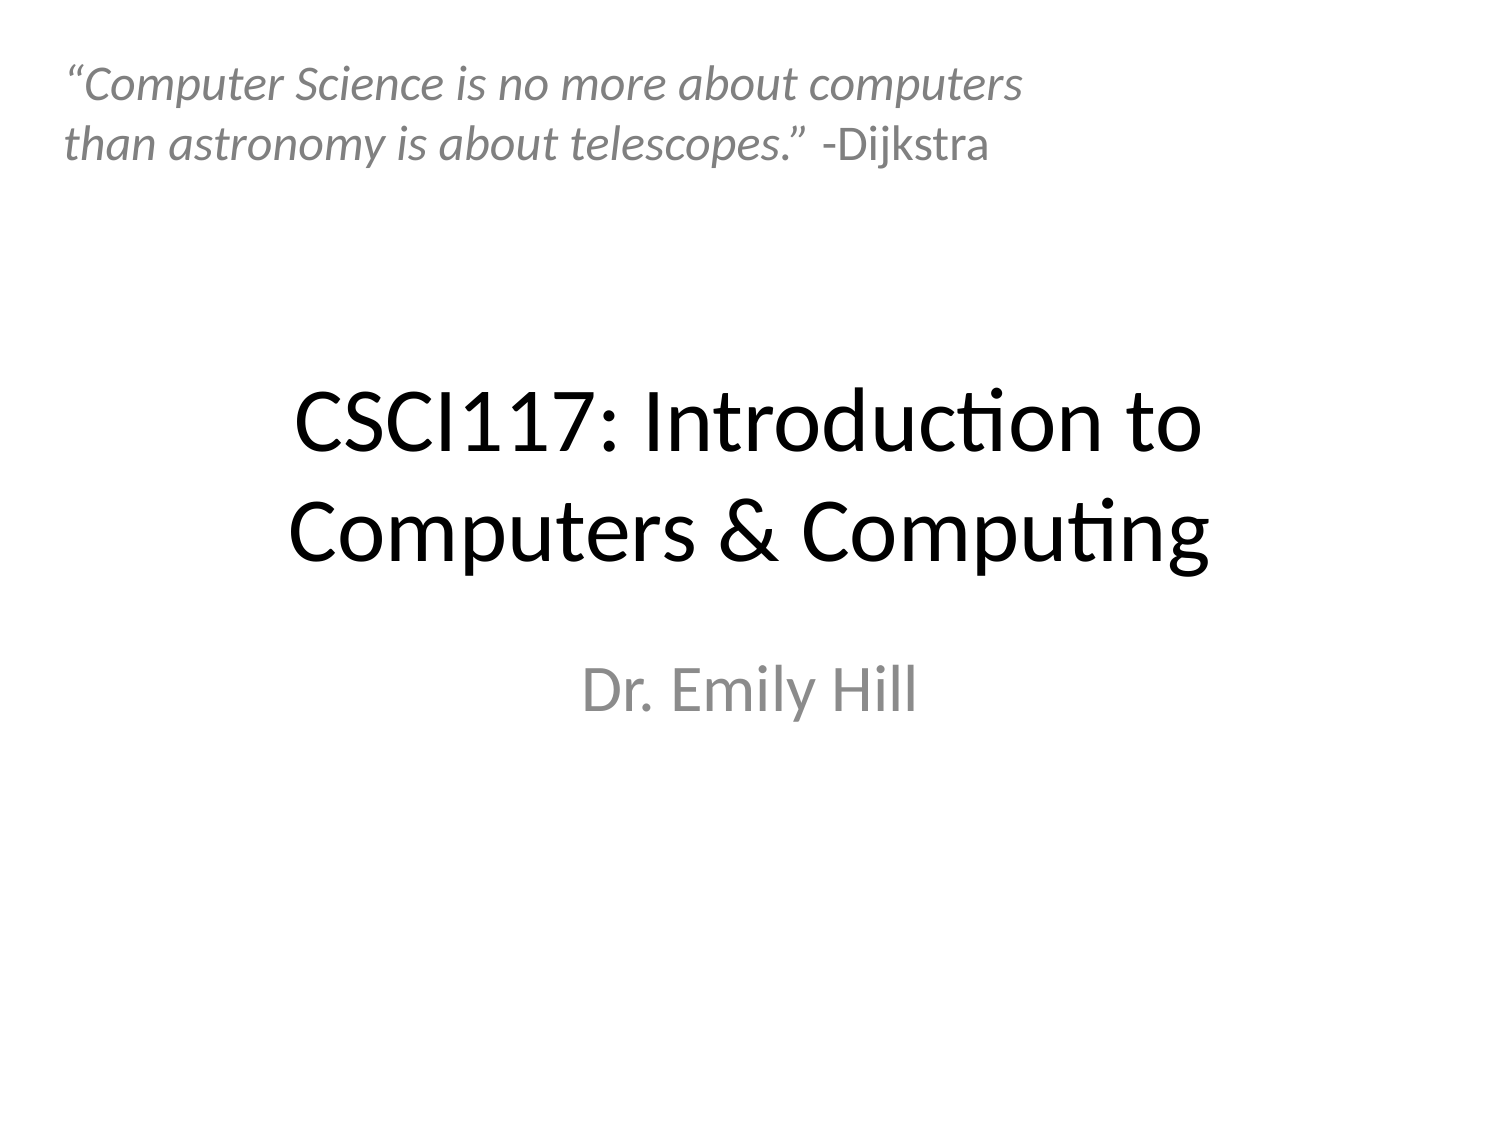

“Computer Science is no more about computers than astronomy is about telescopes.” -Dijkstra
# CSCI117: Introduction to Computers & Computing
Dr. Emily Hill